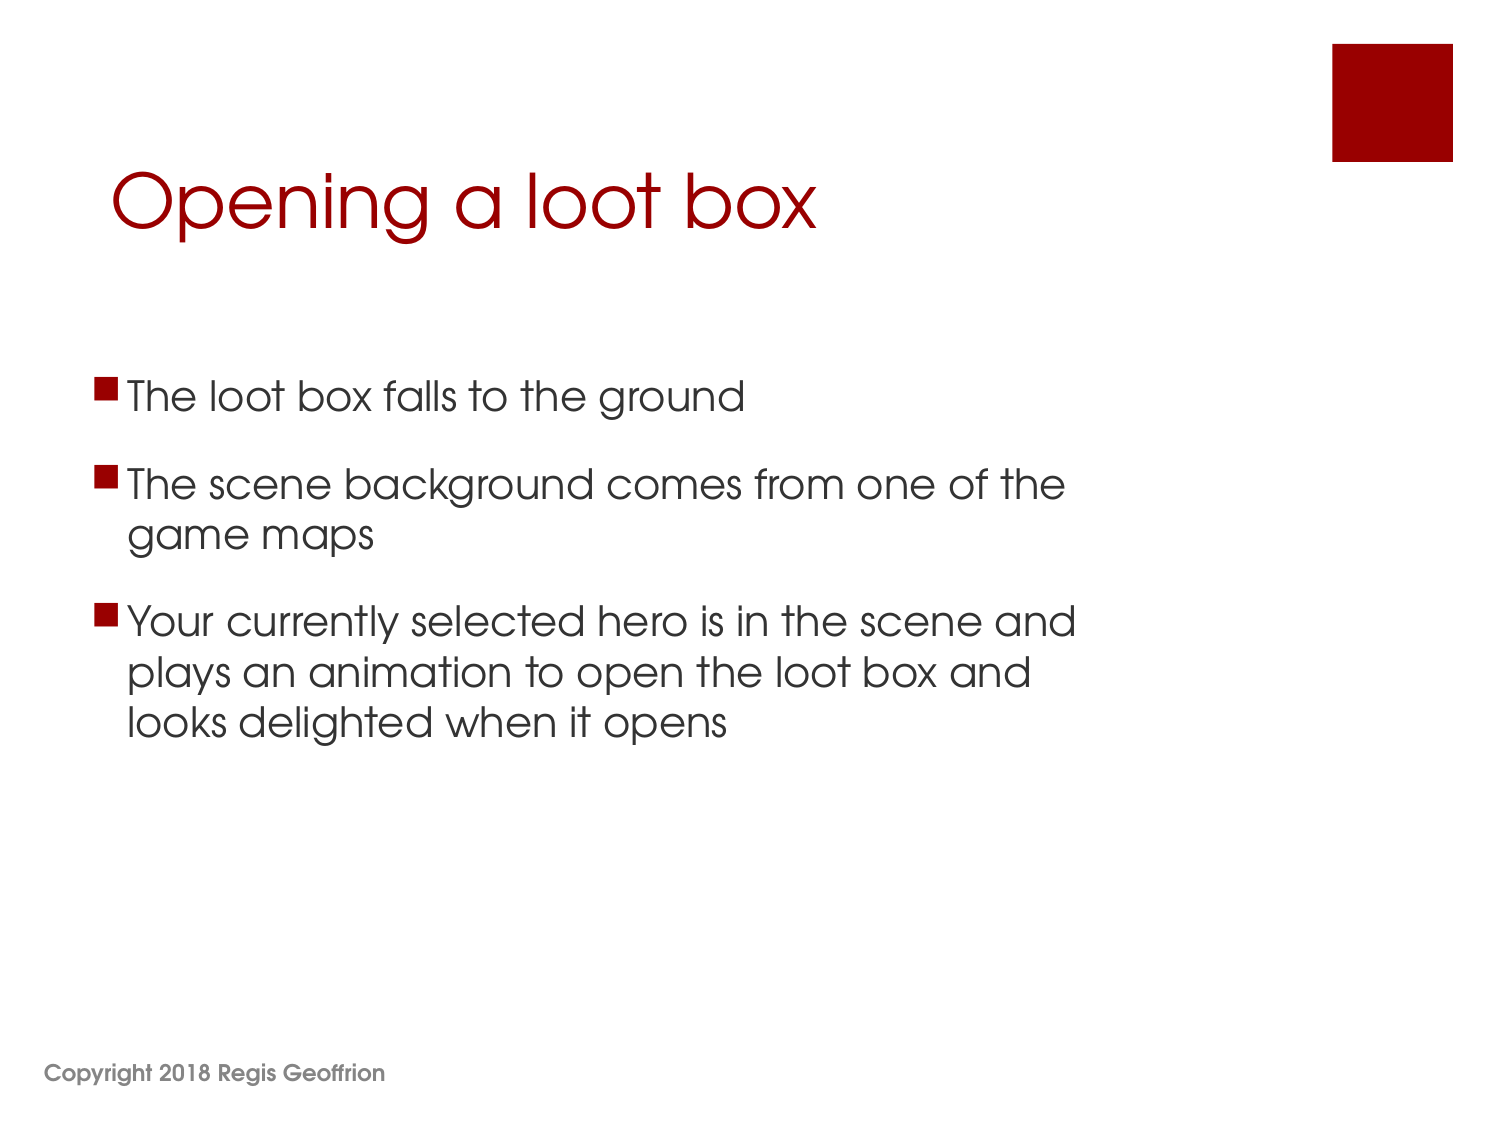

# Opening a loot box
The loot box falls to the ground
The scene background comes from one of the game maps
Your currently selected hero is in the scene and plays an animation to open the loot box and looks delighted when it opens
Copyright 2018 Regis Geoffrion